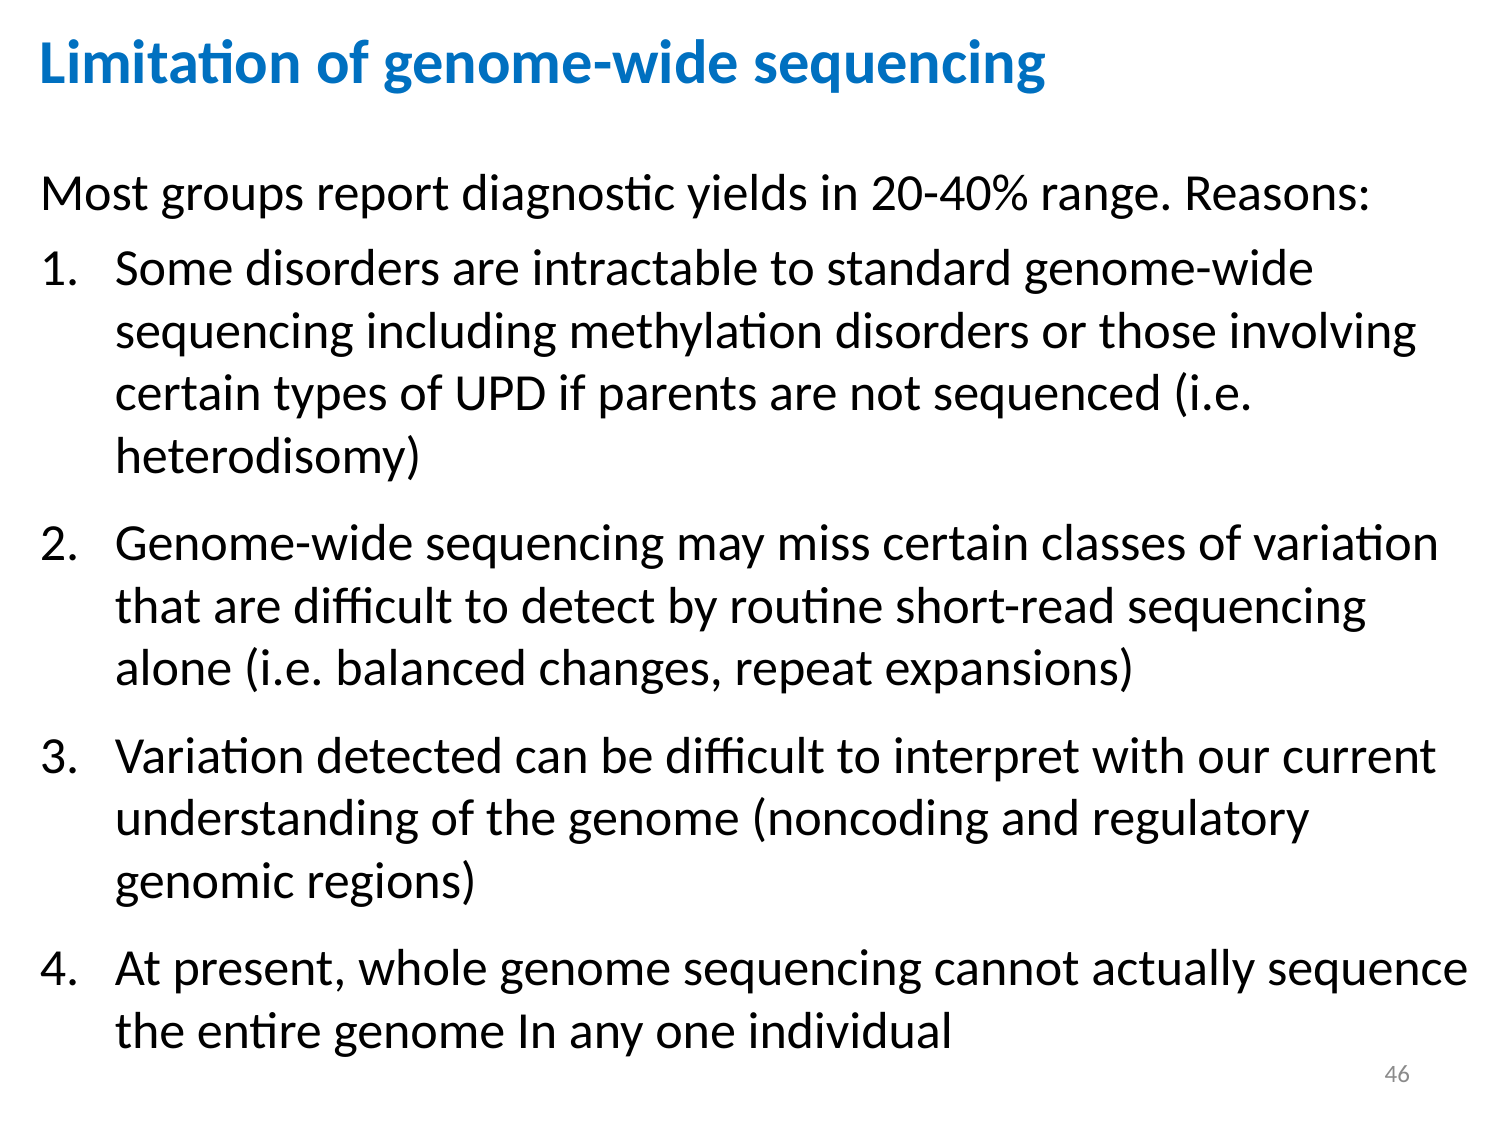

Limitation of genome-wide sequencing

Most groups report diagnostic yields in 20-40% range. Reasons:
Some disorders are intractable to standard genome-wide sequencing including methylation disorders or those involving certain types of UPD if parents are not sequenced (i.e. heterodisomy)
Genome-wide sequencing may miss certain classes of variation that are difficult to detect by routine short-read sequencing alone (i.e. balanced changes, repeat expansions)
Variation detected can be difficult to interpret with our current understanding of the genome (noncoding and regulatory genomic regions)
At present, whole genome sequencing cannot actually sequence the entire genome In any one individual
46